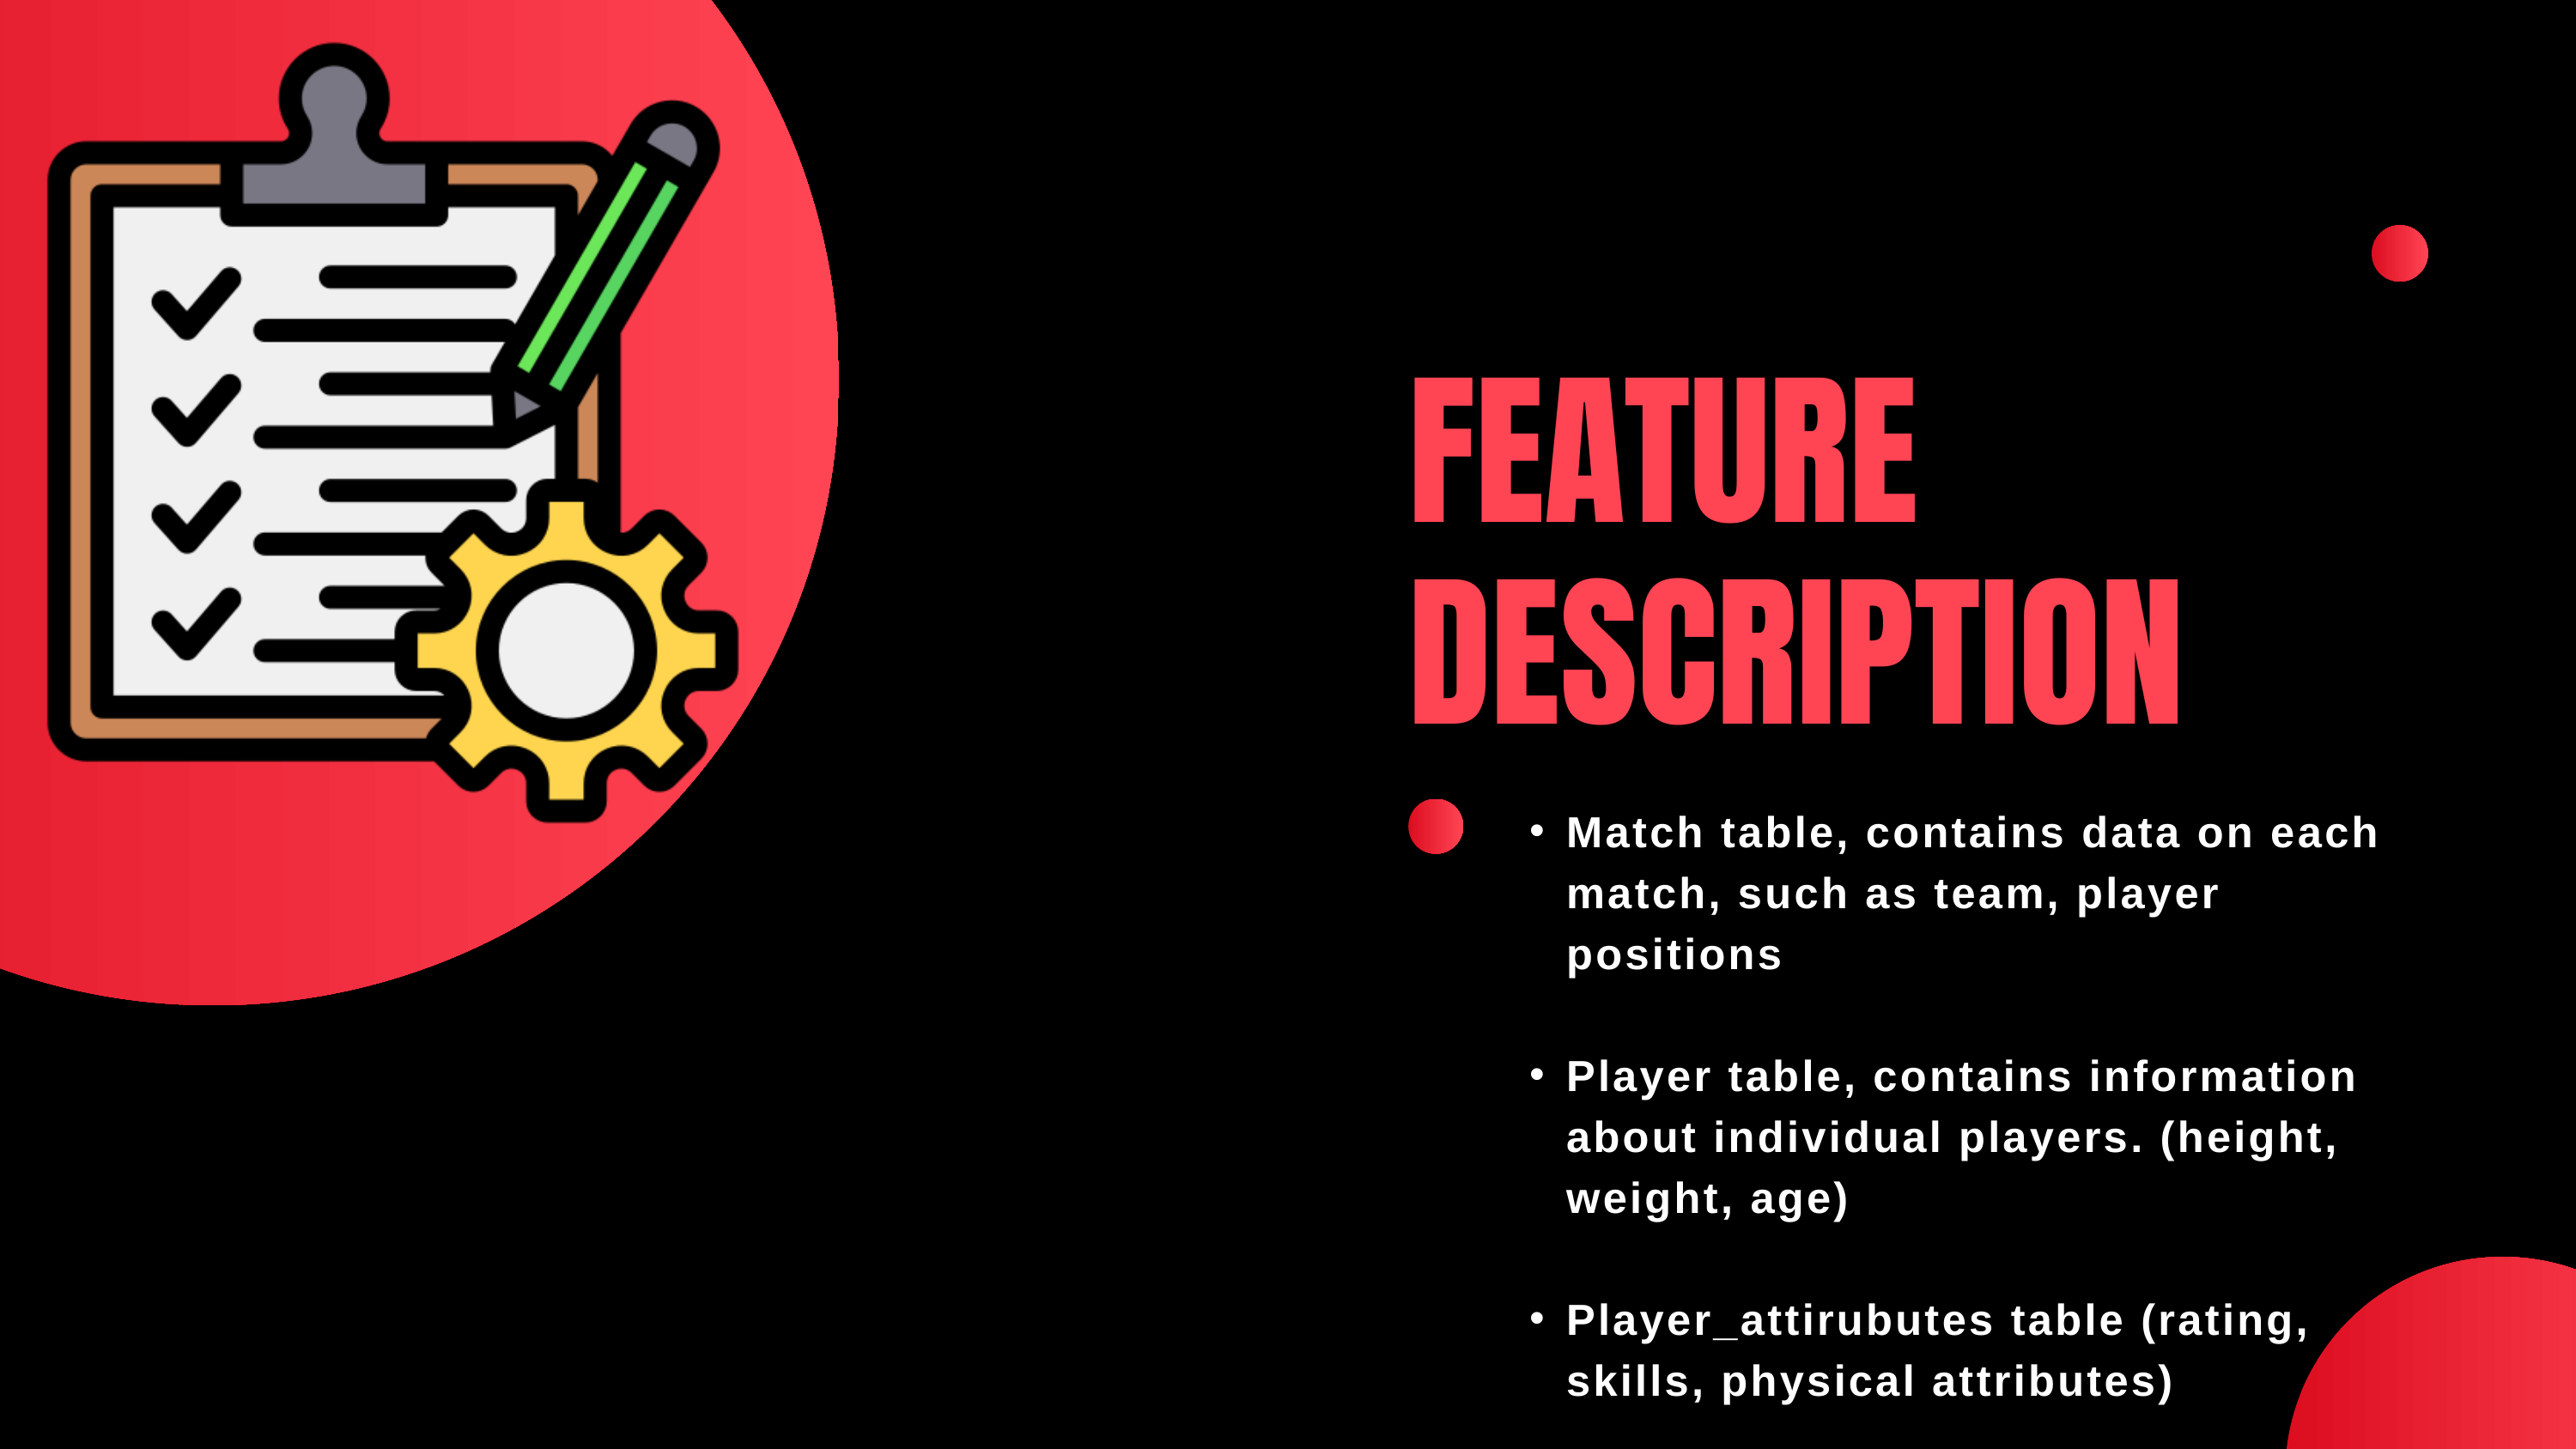

FEATURE DESCRIPTION​
Match table, contains data on each match, such as team, player positions​
​
Player table, contains information about individual players. (height, weight, age)​
​
Player_attirubutes table (rating, skills, physical attributes)